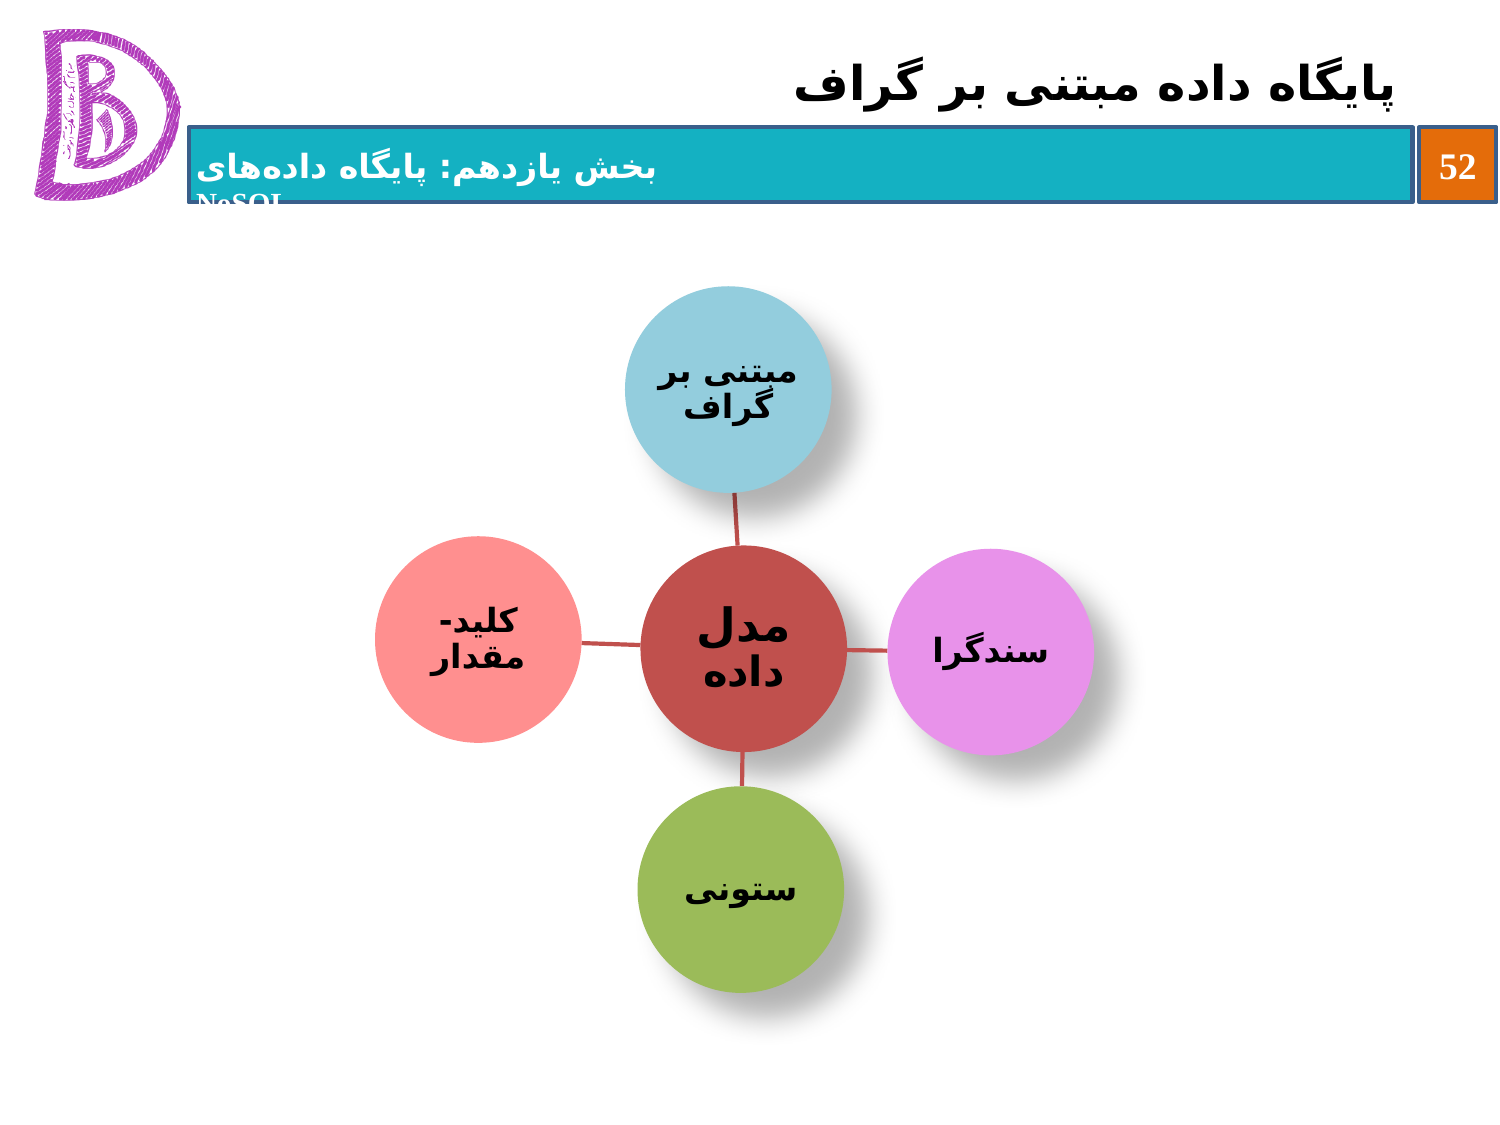

# پایگاه داده مبتنی بر گراف
مبتنی بر گراف

کلید-مقدار
مدل داده
سندگرا

ستونی